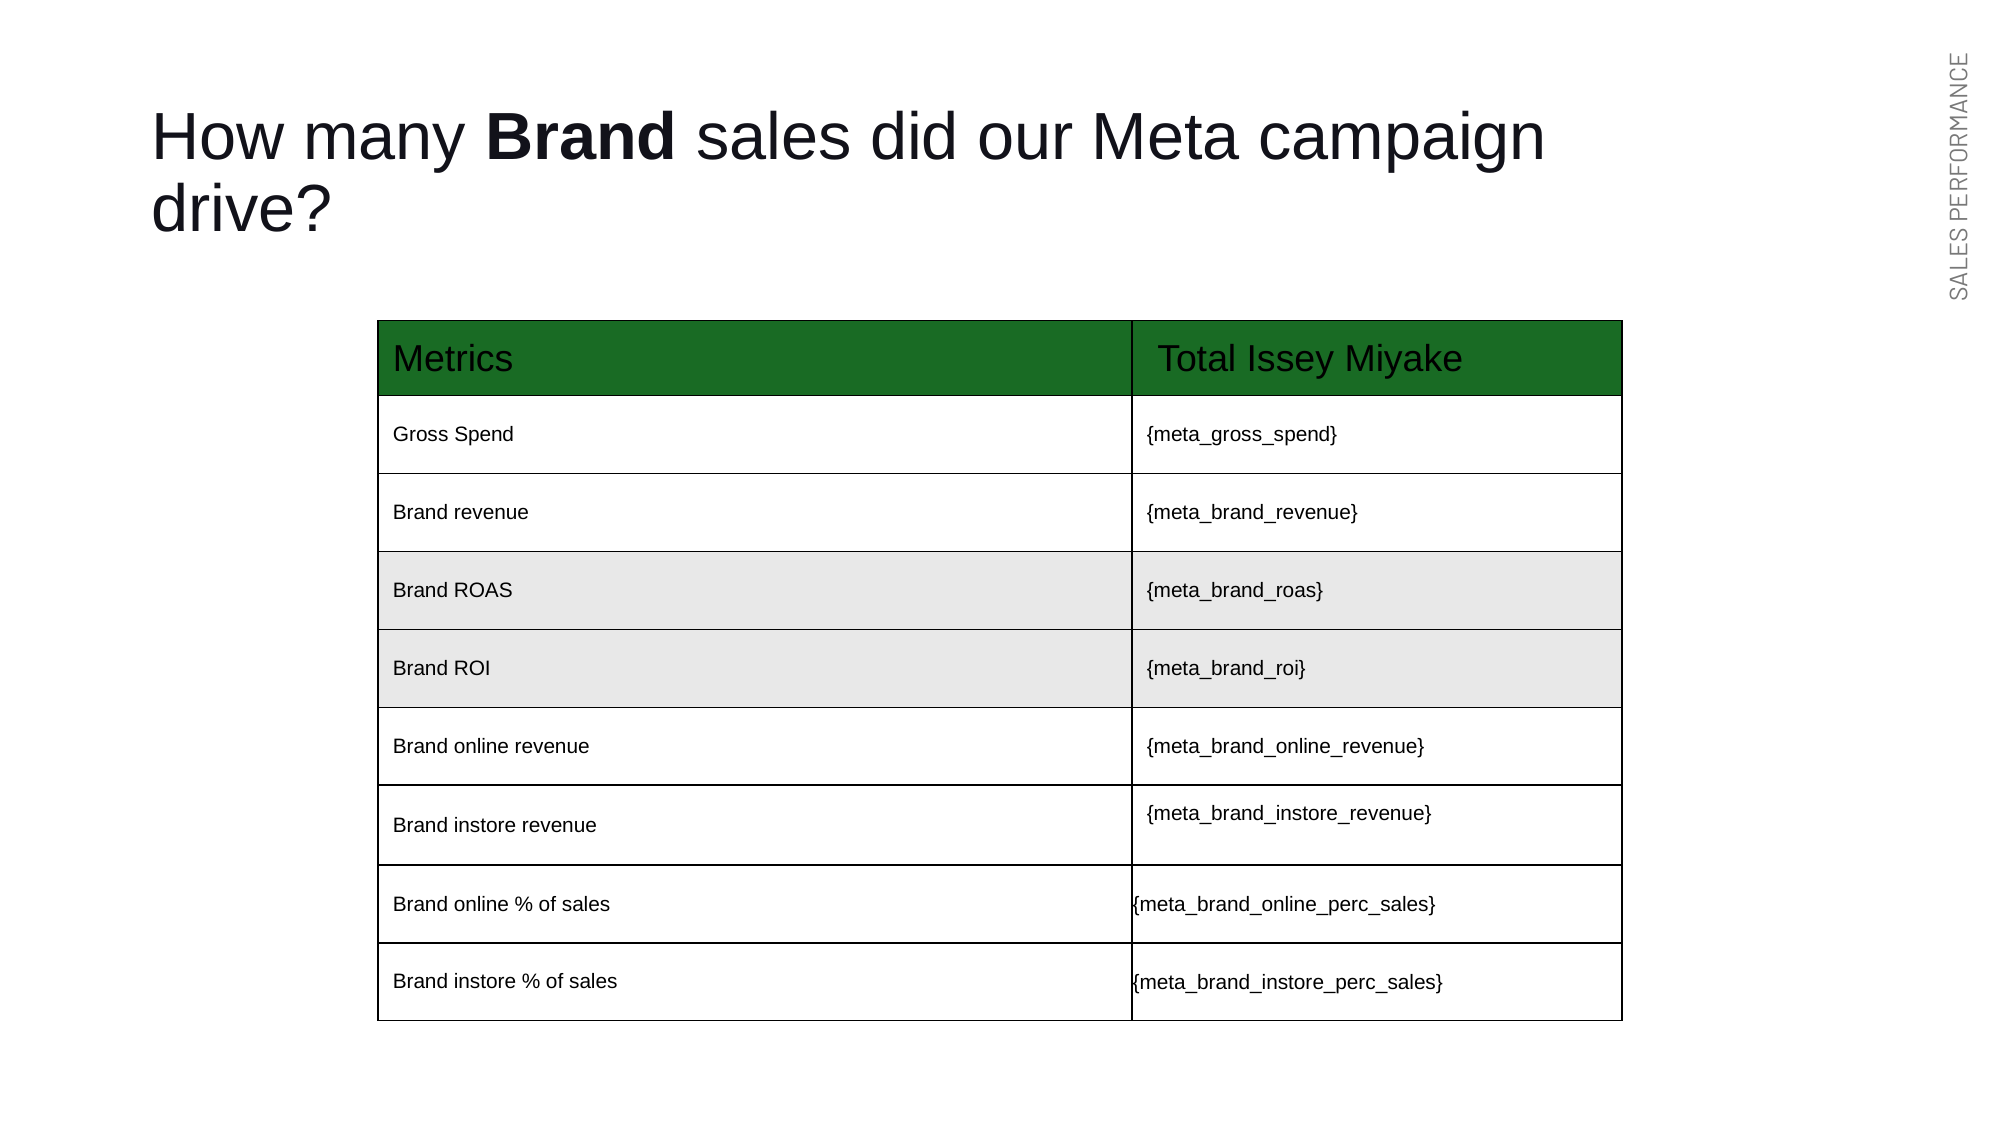

18
# How many Brand sales did our Meta campaign drive?
| Metrics | Total Issey Miyake |
| --- | --- |
| Gross Spend | {meta\_gross\_spend} |
| Brand revenue | {meta\_brand\_revenue} |
| Brand ROAS | {meta\_brand\_roas} |
| Brand ROI | {meta\_brand\_roi} |
| Brand online revenue | {meta\_brand\_online\_revenue} |
| Brand instore revenue | {meta\_brand\_instore\_revenue} |
| Brand online % of sales | {meta\_brand\_online\_perc\_sales} |
| Brand instore % of sales | {meta\_brand\_instore\_perc\_sales} |
SALES PERFORMANCE